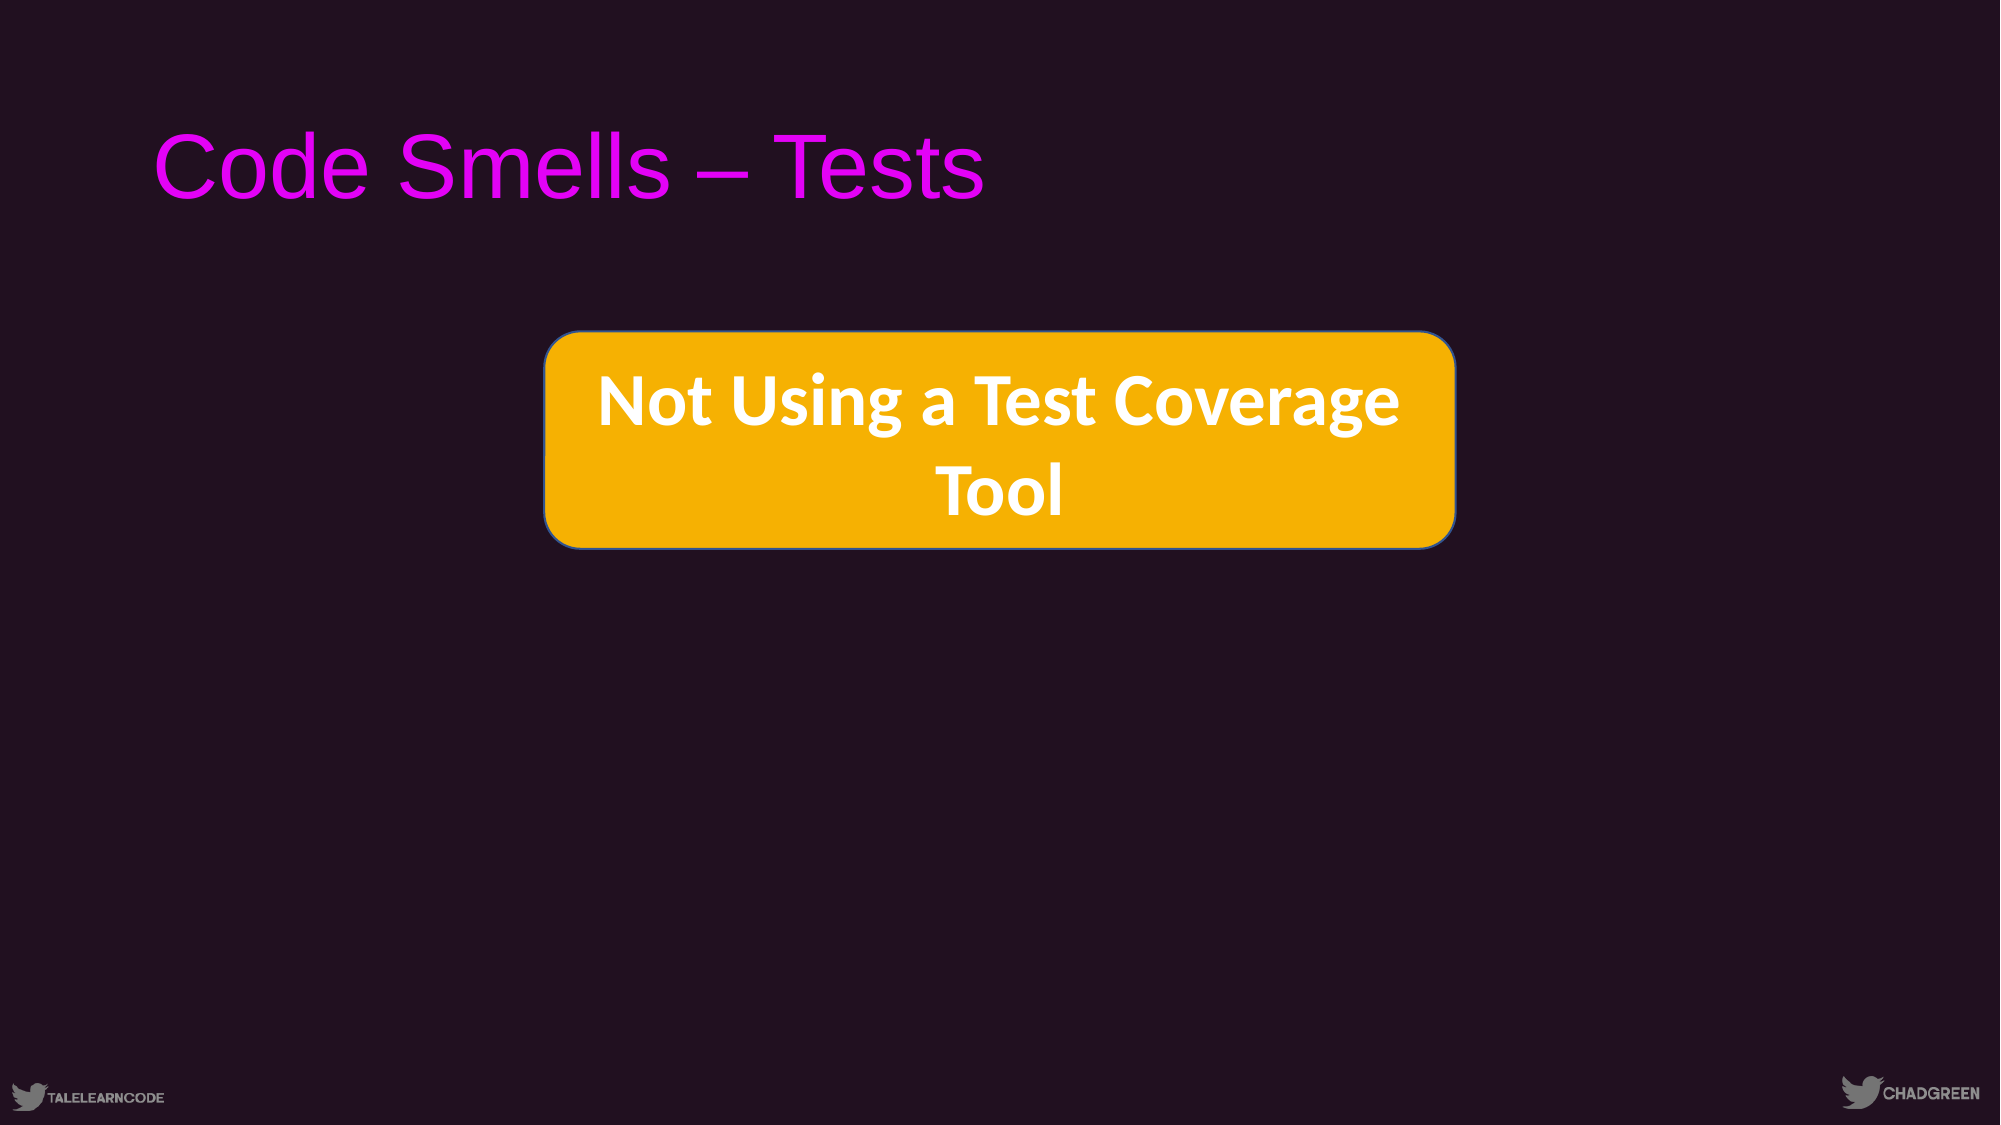

# Code Smells – Tests
Not Using a Test Coverage Tool